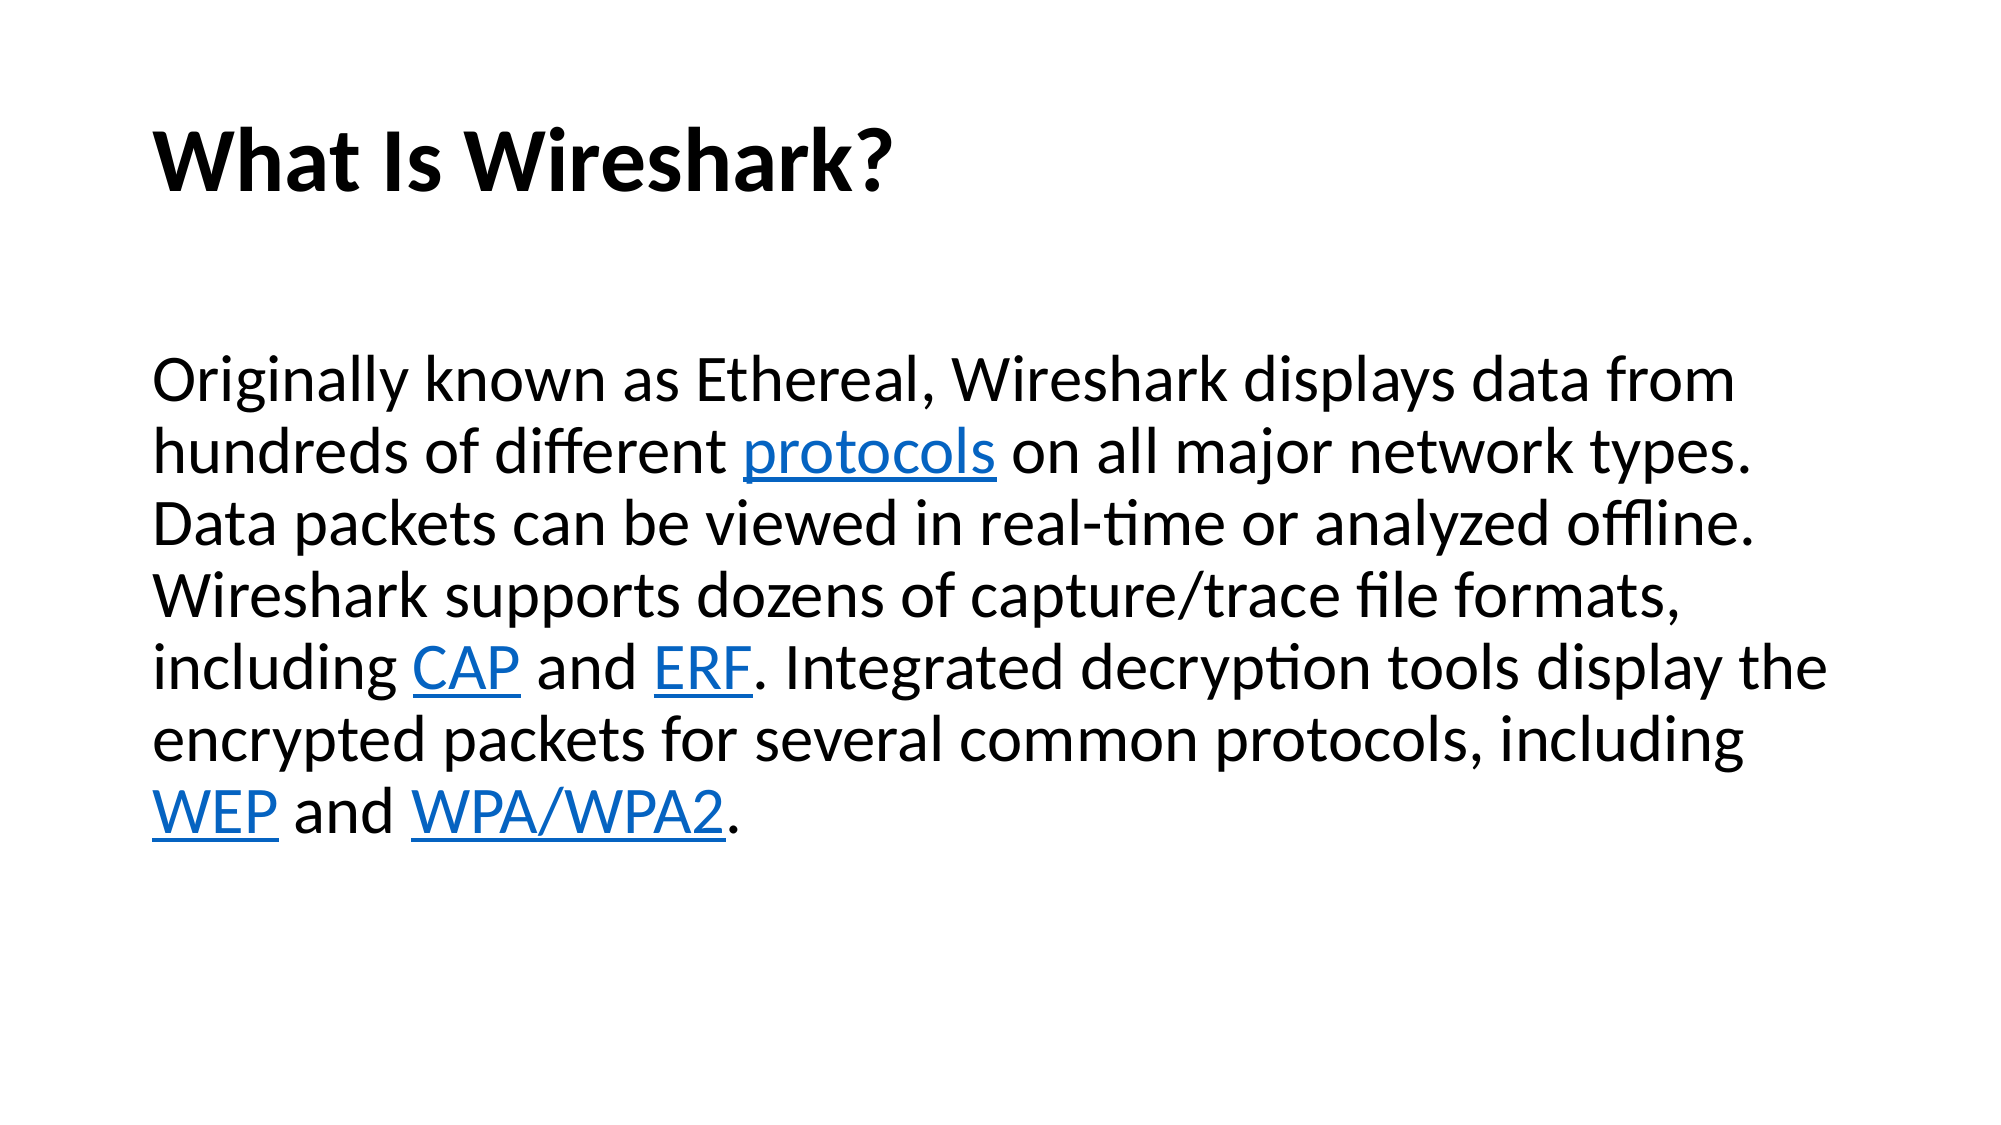

# What Is Wireshark?
Originally known as Ethereal, Wireshark displays data from hundreds of different protocols on all major network types. Data packets can be viewed in real-time or analyzed offline. Wireshark supports dozens of capture/trace file formats, including CAP and ERF. Integrated decryption tools display the encrypted packets for several common protocols, including WEP and WPA/WPA2.